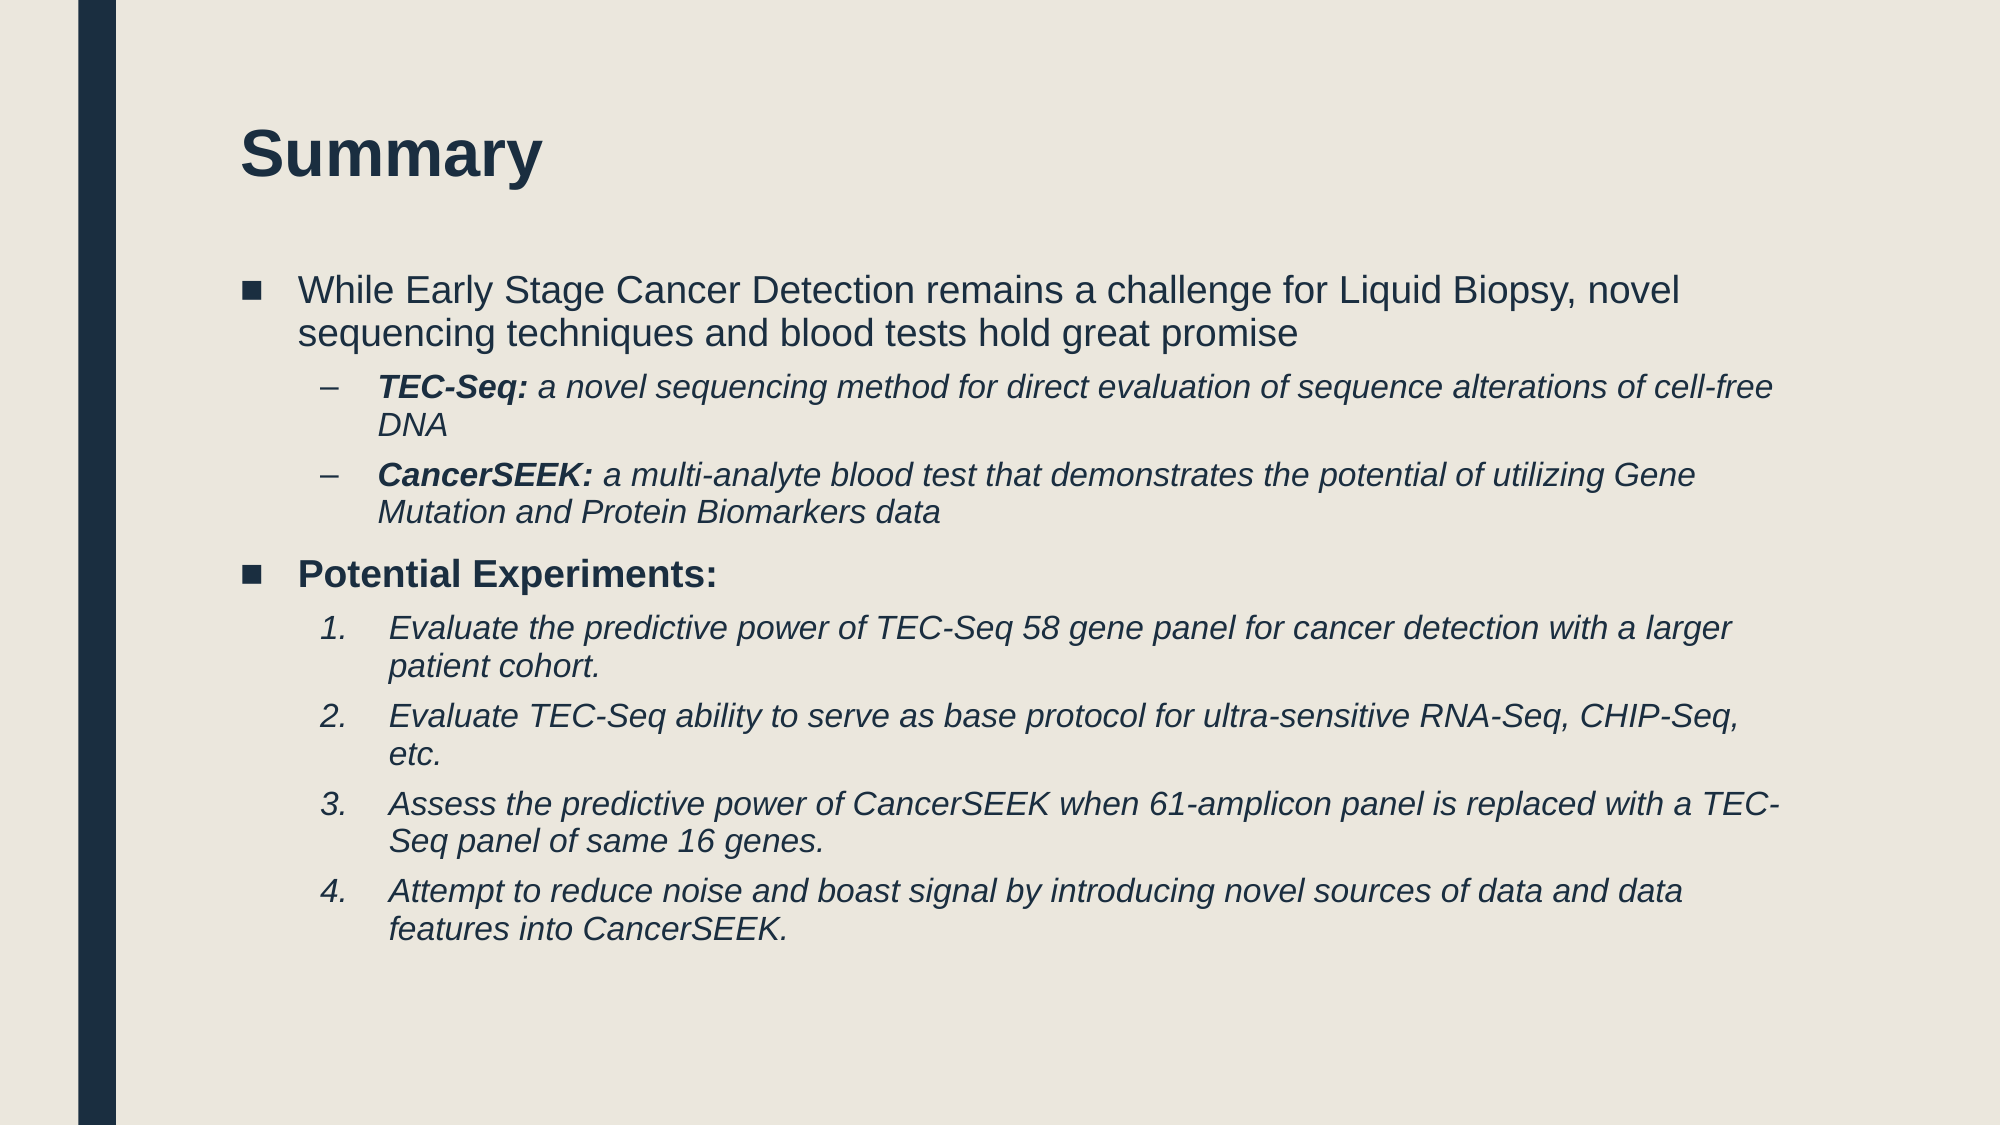

# Summary
While Early Stage Cancer Detection remains a challenge for Liquid Biopsy, novel sequencing techniques and blood tests hold great promise
TEC-Seq: a novel sequencing method for direct evaluation of sequence alterations of cell-free DNA
CancerSEEK: a multi-analyte blood test that demonstrates the potential of utilizing Gene Mutation and Protein Biomarkers data
Potential Experiments:
Evaluate the predictive power of TEC-Seq 58 gene panel for cancer detection with a larger patient cohort.
Evaluate TEC-Seq ability to serve as base protocol for ultra-sensitive RNA-Seq, CHIP-Seq, etc.
Assess the predictive power of CancerSEEK when 61-amplicon panel is replaced with a TEC-Seq panel of same 16 genes.
Attempt to reduce noise and boast signal by introducing novel sources of data and data features into CancerSEEK.